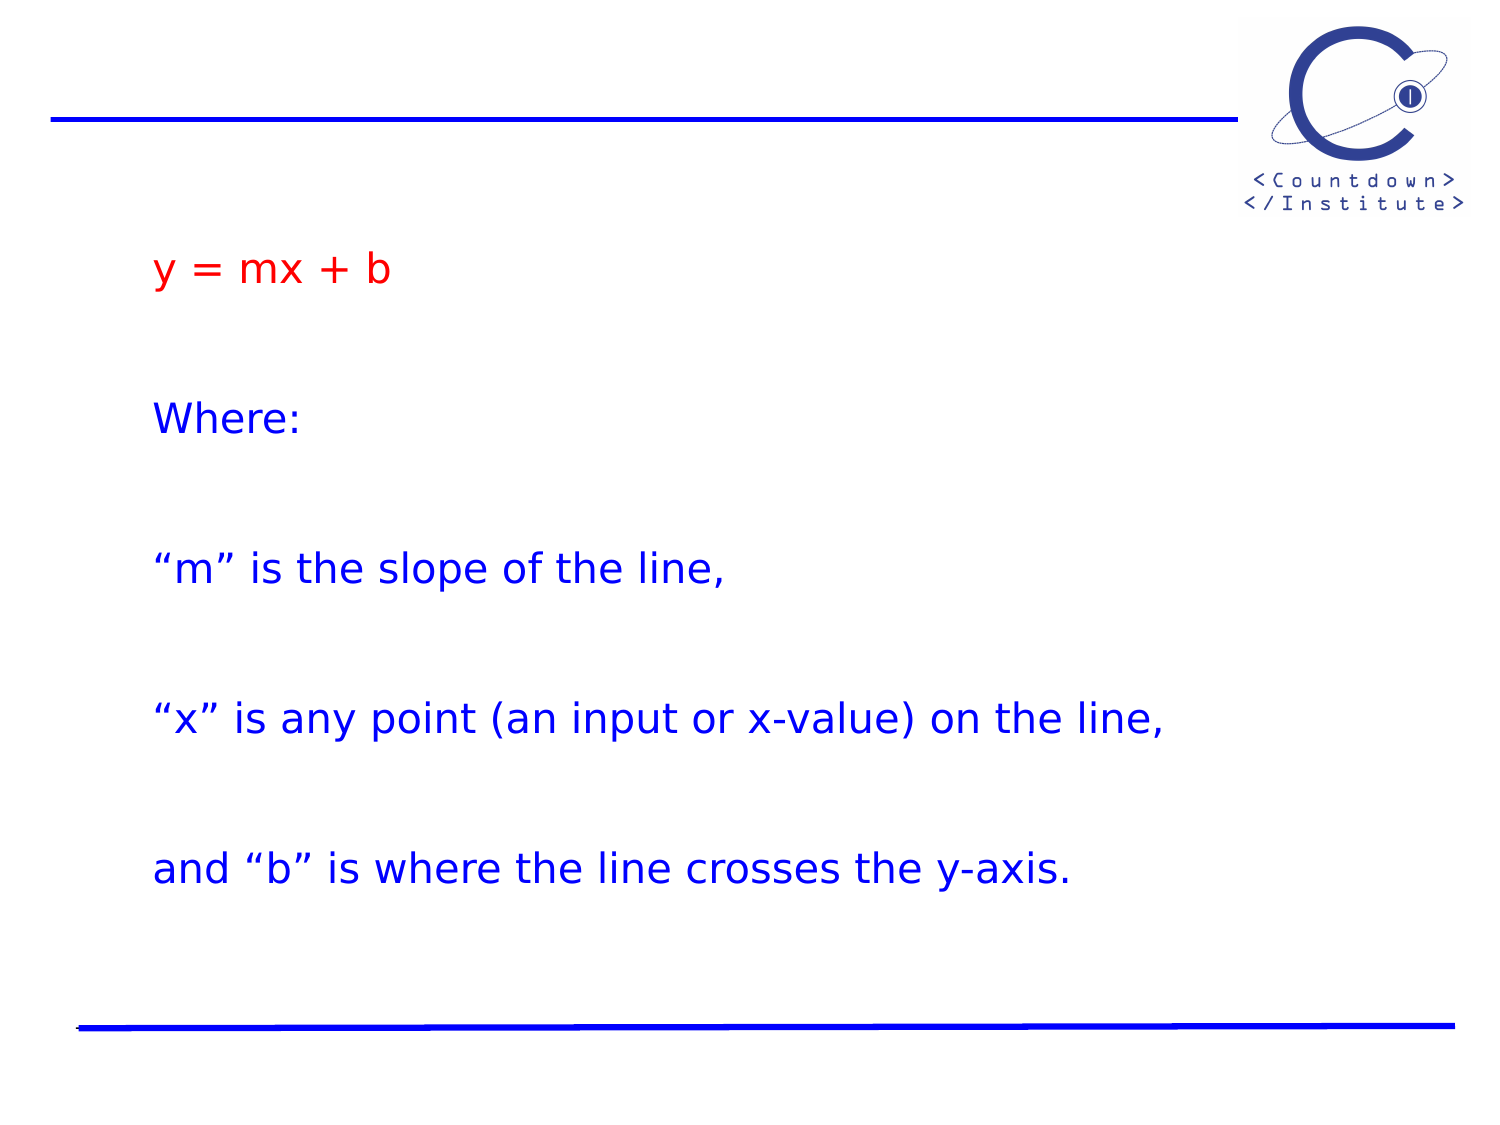

y = mx + b

Where:

“m” is the slope of the line,

“x” is any point (an input or x-value) on the line,

and “b” is where the line crosses the y-axis.